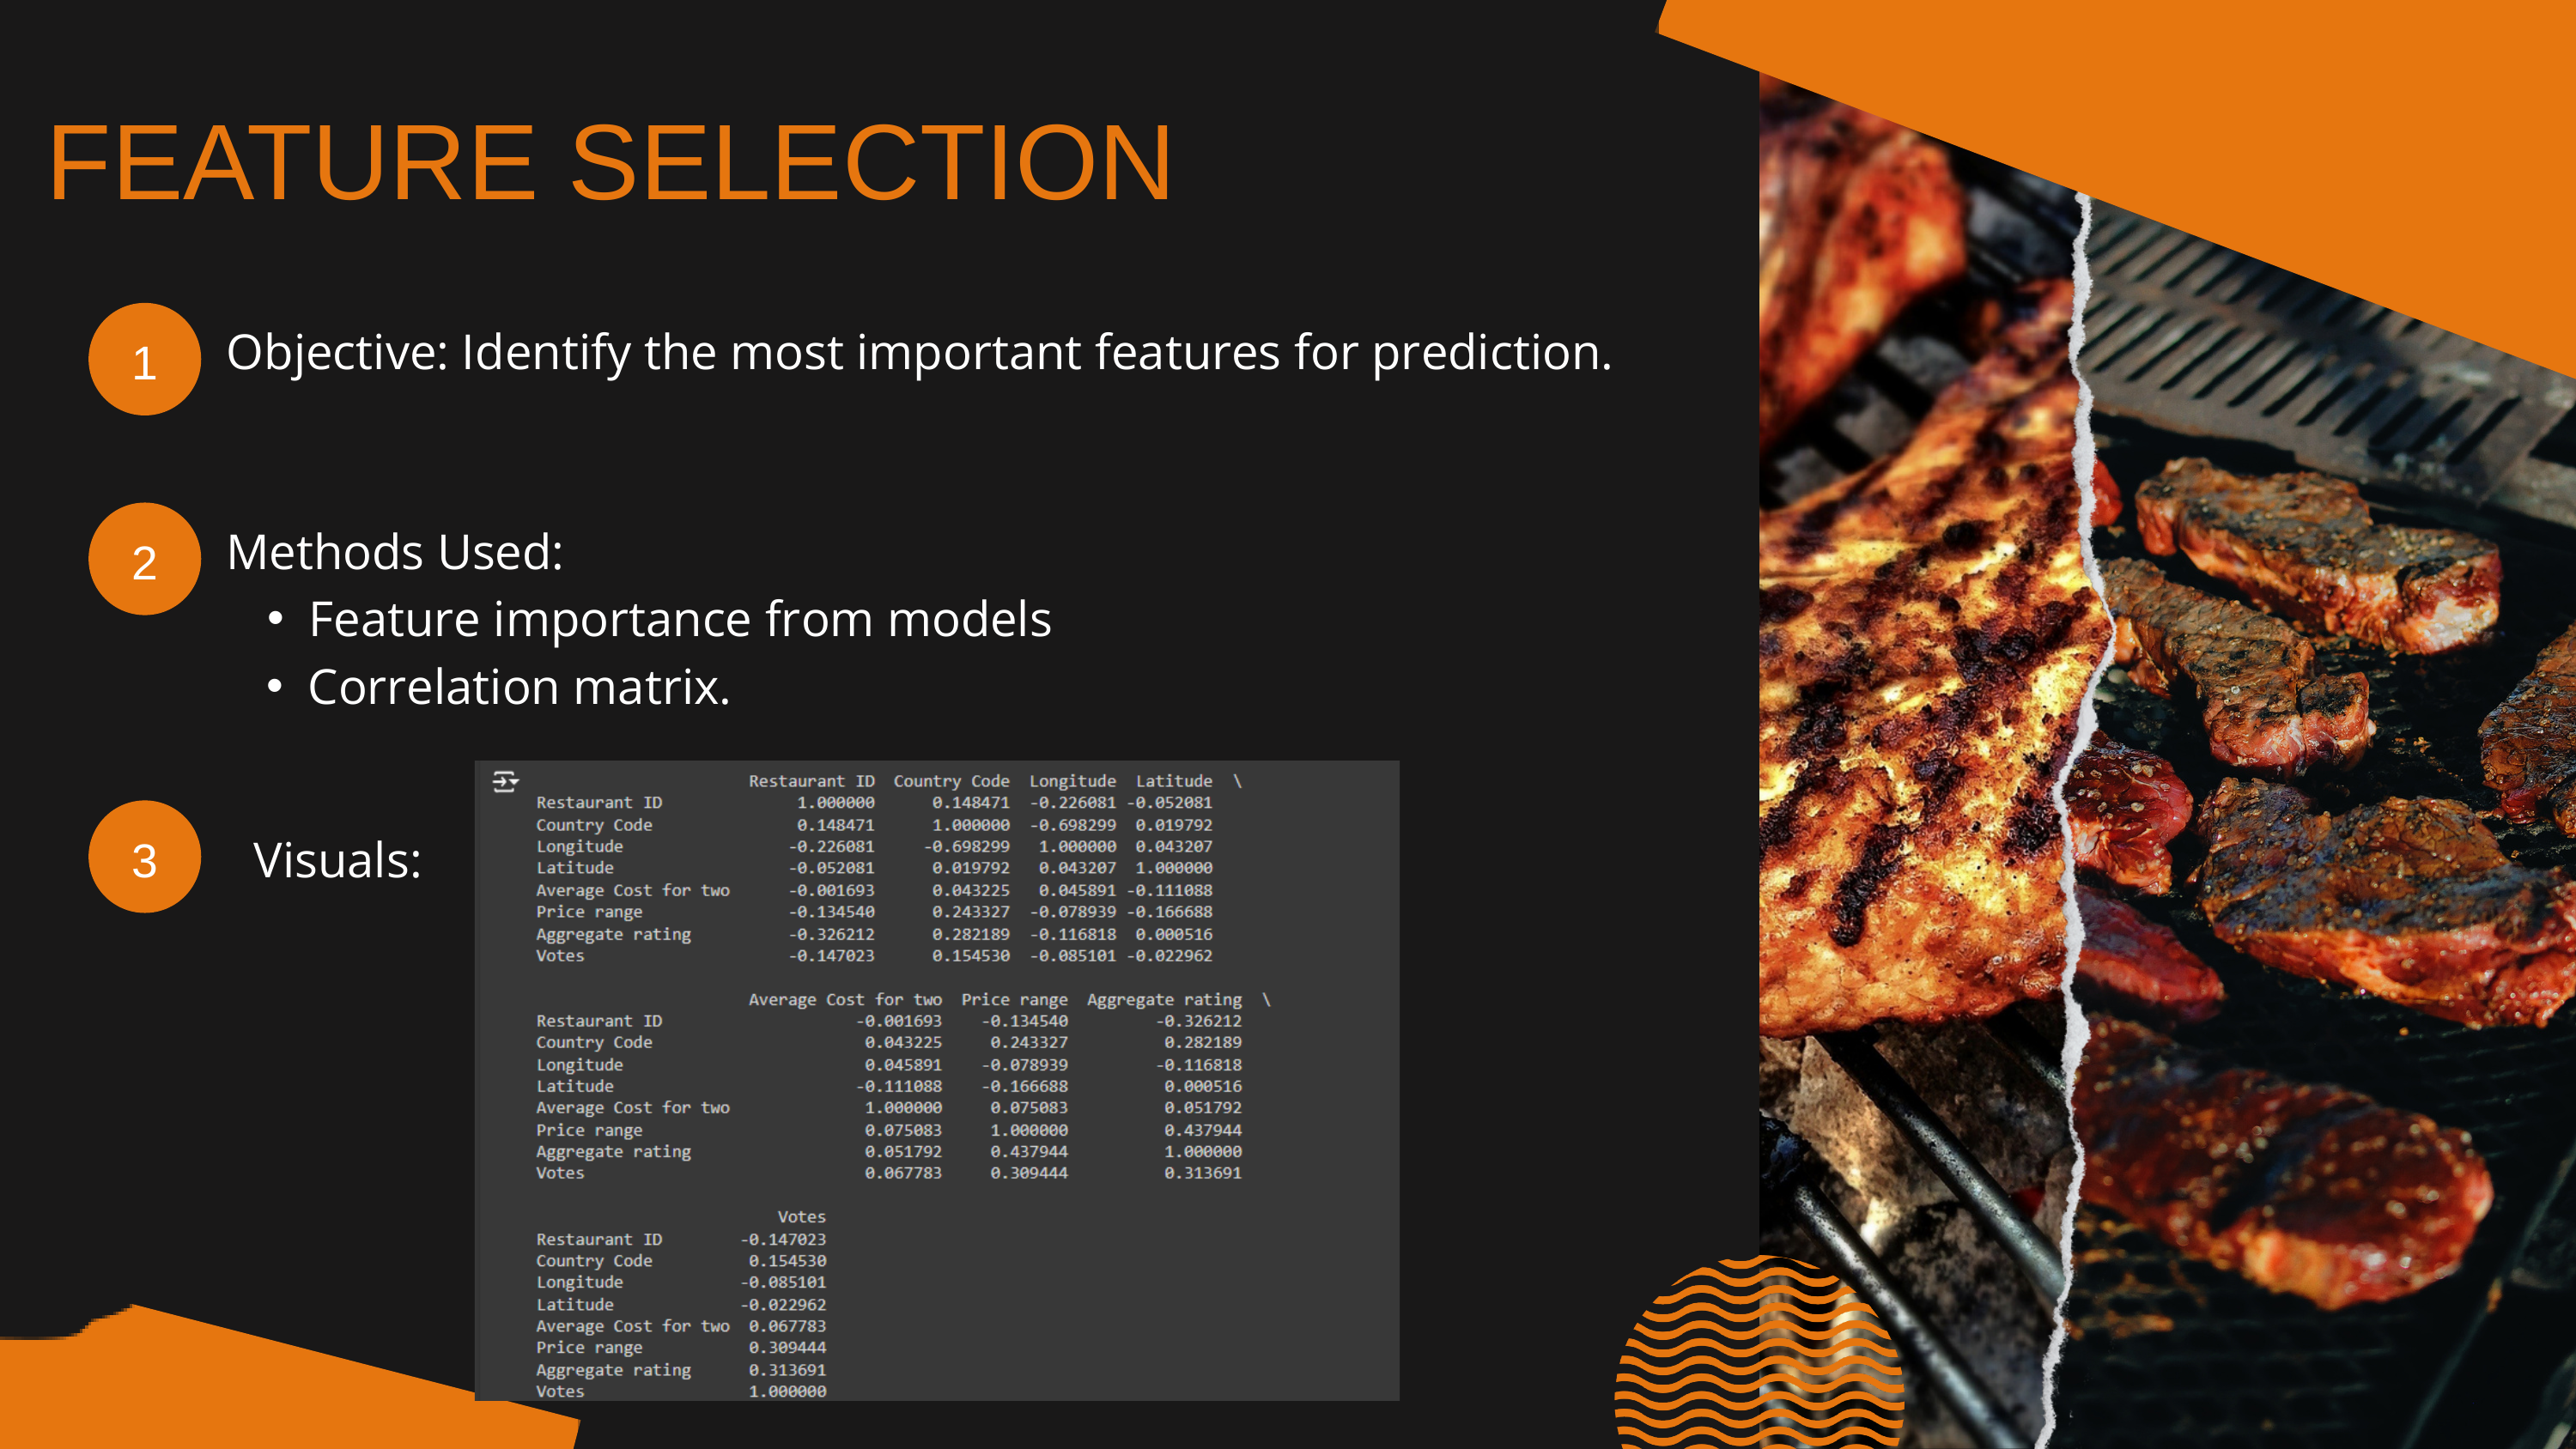

FEATURE SELECTION

Objective: Identify the most important features for prediction.

1

Methods Used:
Feature importance from models
Correlation matrix.
2

Visuals:
3